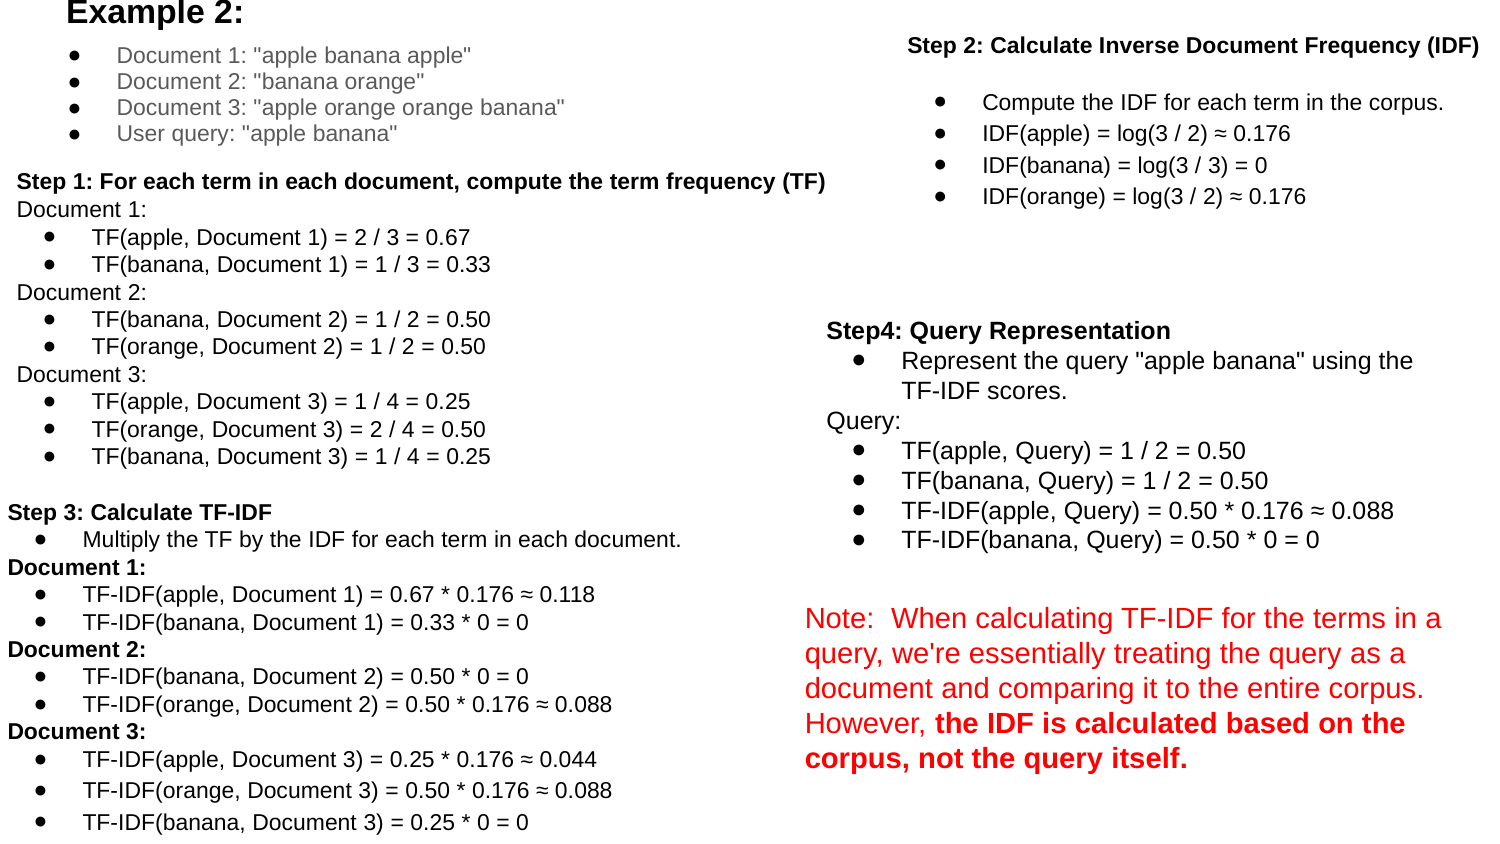

# Example 2:
Step 2: Calculate Inverse Document Frequency (IDF)
Compute the IDF for each term in the corpus.
IDF(apple) = log(3 / 2) ≈ 0.176
IDF(banana) = log(3 / 3) = 0
IDF(orange) = log(3 / 2) ≈ 0.176
Document 1: "apple banana apple"
Document 2: "banana orange"
Document 3: "apple orange orange banana"
User query: "apple banana"
Step 1: For each term in each document, compute the term frequency (TF)
Document 1:
TF(apple, Document 1) = 2 / 3 = 0.67
TF(banana, Document 1) = 1 / 3 = 0.33
Document 2:
TF(banana, Document 2) = 1 / 2 = 0.50
TF(orange, Document 2) = 1 / 2 = 0.50
Document 3:
TF(apple, Document 3) = 1 / 4 = 0.25
TF(orange, Document 3) = 2 / 4 = 0.50
TF(banana, Document 3) = 1 / 4 = 0.25

Step4: Query Representation
Represent the query "apple banana" using the TF-IDF scores.
Query:
TF(apple, Query) = 1 / 2 = 0.50
TF(banana, Query) = 1 / 2 = 0.50
TF-IDF(apple, Query) = 0.50 * 0.176 ≈ 0.088
TF-IDF(banana, Query) = 0.50 * 0 = 0

Step 3: Calculate TF-IDF
Multiply the TF by the IDF for each term in each document.
Document 1:
TF-IDF(apple, Document 1) = 0.67 * 0.176 ≈ 0.118
TF-IDF(banana, Document 1) = 0.33 * 0 = 0
Document 2:
TF-IDF(banana, Document 2) = 0.50 * 0 = 0
TF-IDF(orange, Document 2) = 0.50 * 0.176 ≈ 0.088
Document 3:
TF-IDF(apple, Document 3) = 0.25 * 0.176 ≈ 0.044
TF-IDF(orange, Document 3) = 0.50 * 0.176 ≈ 0.088
TF-IDF(banana, Document 3) = 0.25 * 0 = 0

Note:  When calculating TF-IDF for the terms in a query, we're essentially treating the query as a document and comparing it to the entire corpus. However, the IDF is calculated based on the corpus, not the query itself.